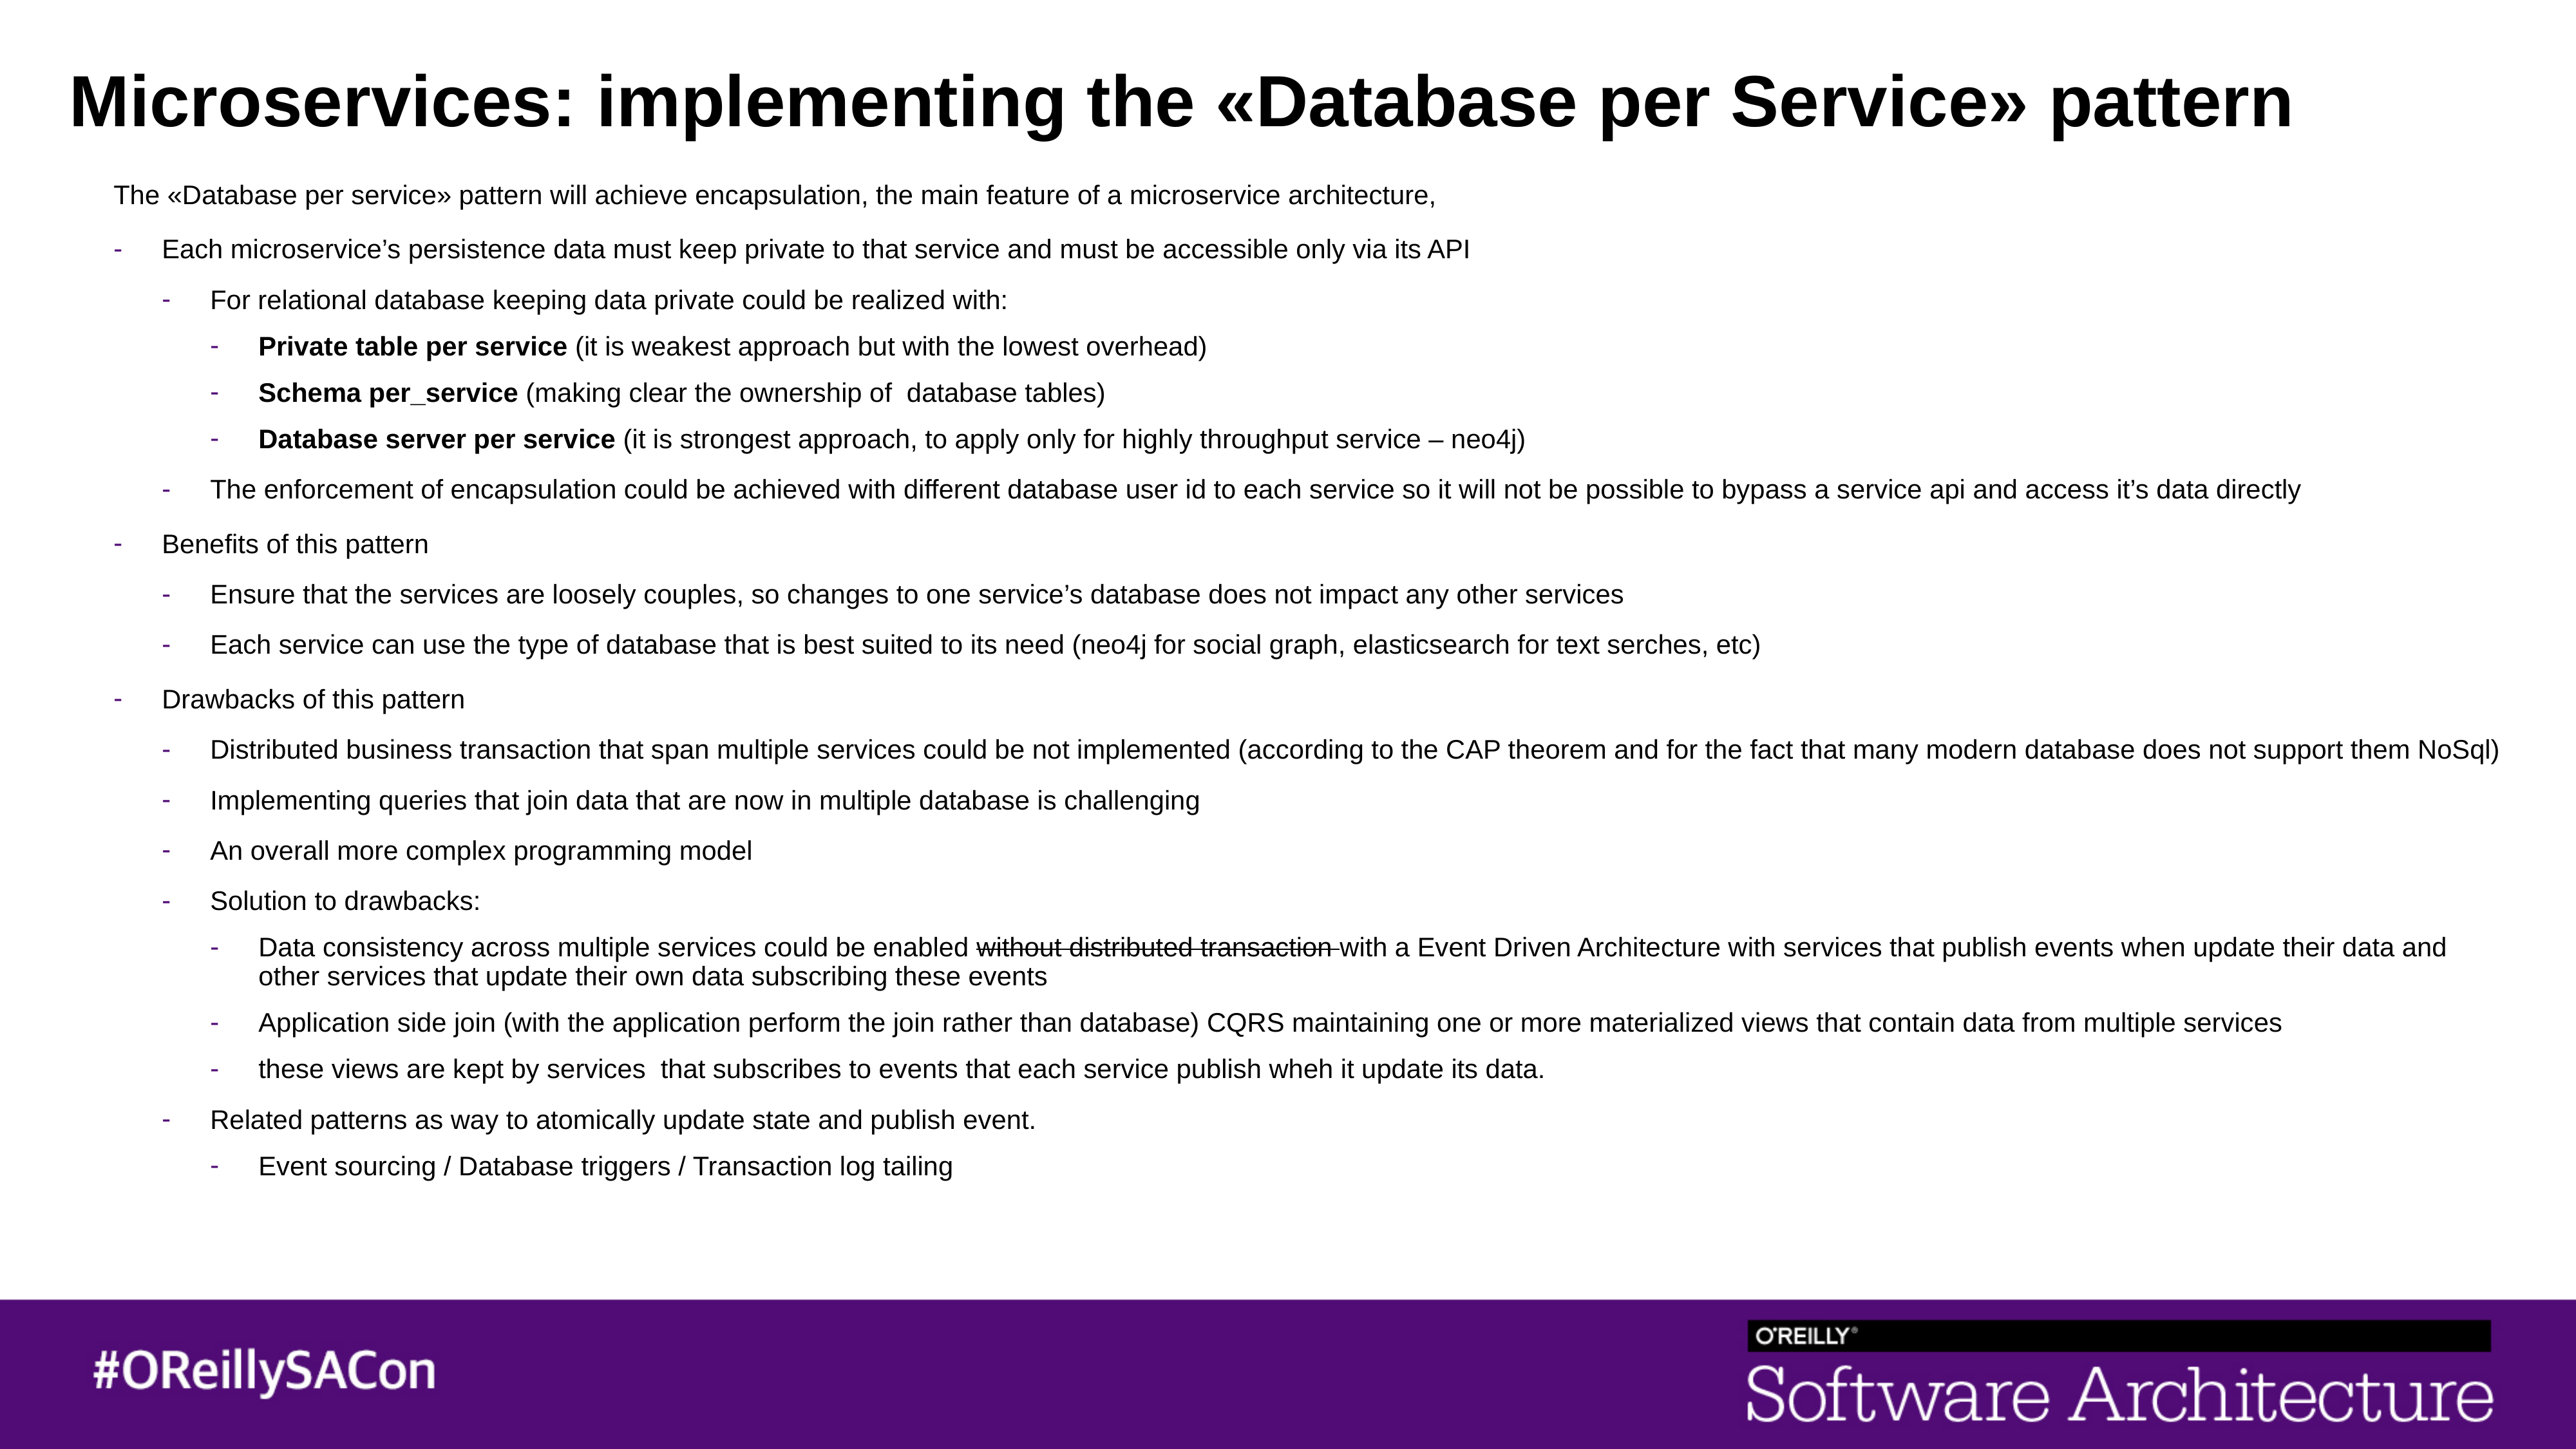

# Microservices: implementing the «Database per Service» pattern
The «Database per service» pattern will achieve encapsulation, the main feature of a microservice architecture,
Each microservice’s persistence data must keep private to that service and must be accessible only via its API
For relational database keeping data private could be realized with:
Private table per service (it is weakest approach but with the lowest overhead)
Schema per_service (making clear the ownership of  database tables)
Database server per service (it is strongest approach, to apply only for highly throughput service – neo4j)
The enforcement of encapsulation could be achieved with different database user id to each service so it will not be possible to bypass a service api and access it’s data directly
Benefits of this pattern
Ensure that the services are loosely couples, so changes to one service’s database does not impact any other services
Each service can use the type of database that is best suited to its need (neo4j for social graph, elasticsearch for text serches, etc)
Drawbacks of this pattern
Distributed business transaction that span multiple services could be not implemented (according to the CAP theorem and for the fact that many modern database does not support them NoSql)
Implementing queries that join data that are now in multiple database is challenging
An overall more complex programming model
Solution to drawbacks:
Data consistency across multiple services could be enabled without distributed transaction with a Event Driven Architecture with services that publish events when update their data and other services that update their own data subscribing these events
Application side join (with the application perform the join rather than database) CQRS maintaining one or more materialized views that contain data from multiple services
these views are kept by services  that subscribes to events that each service publish wheh it update its data.
Related patterns as way to atomically update state and publish event.
Event sourcing / Database triggers / Transaction log tailing